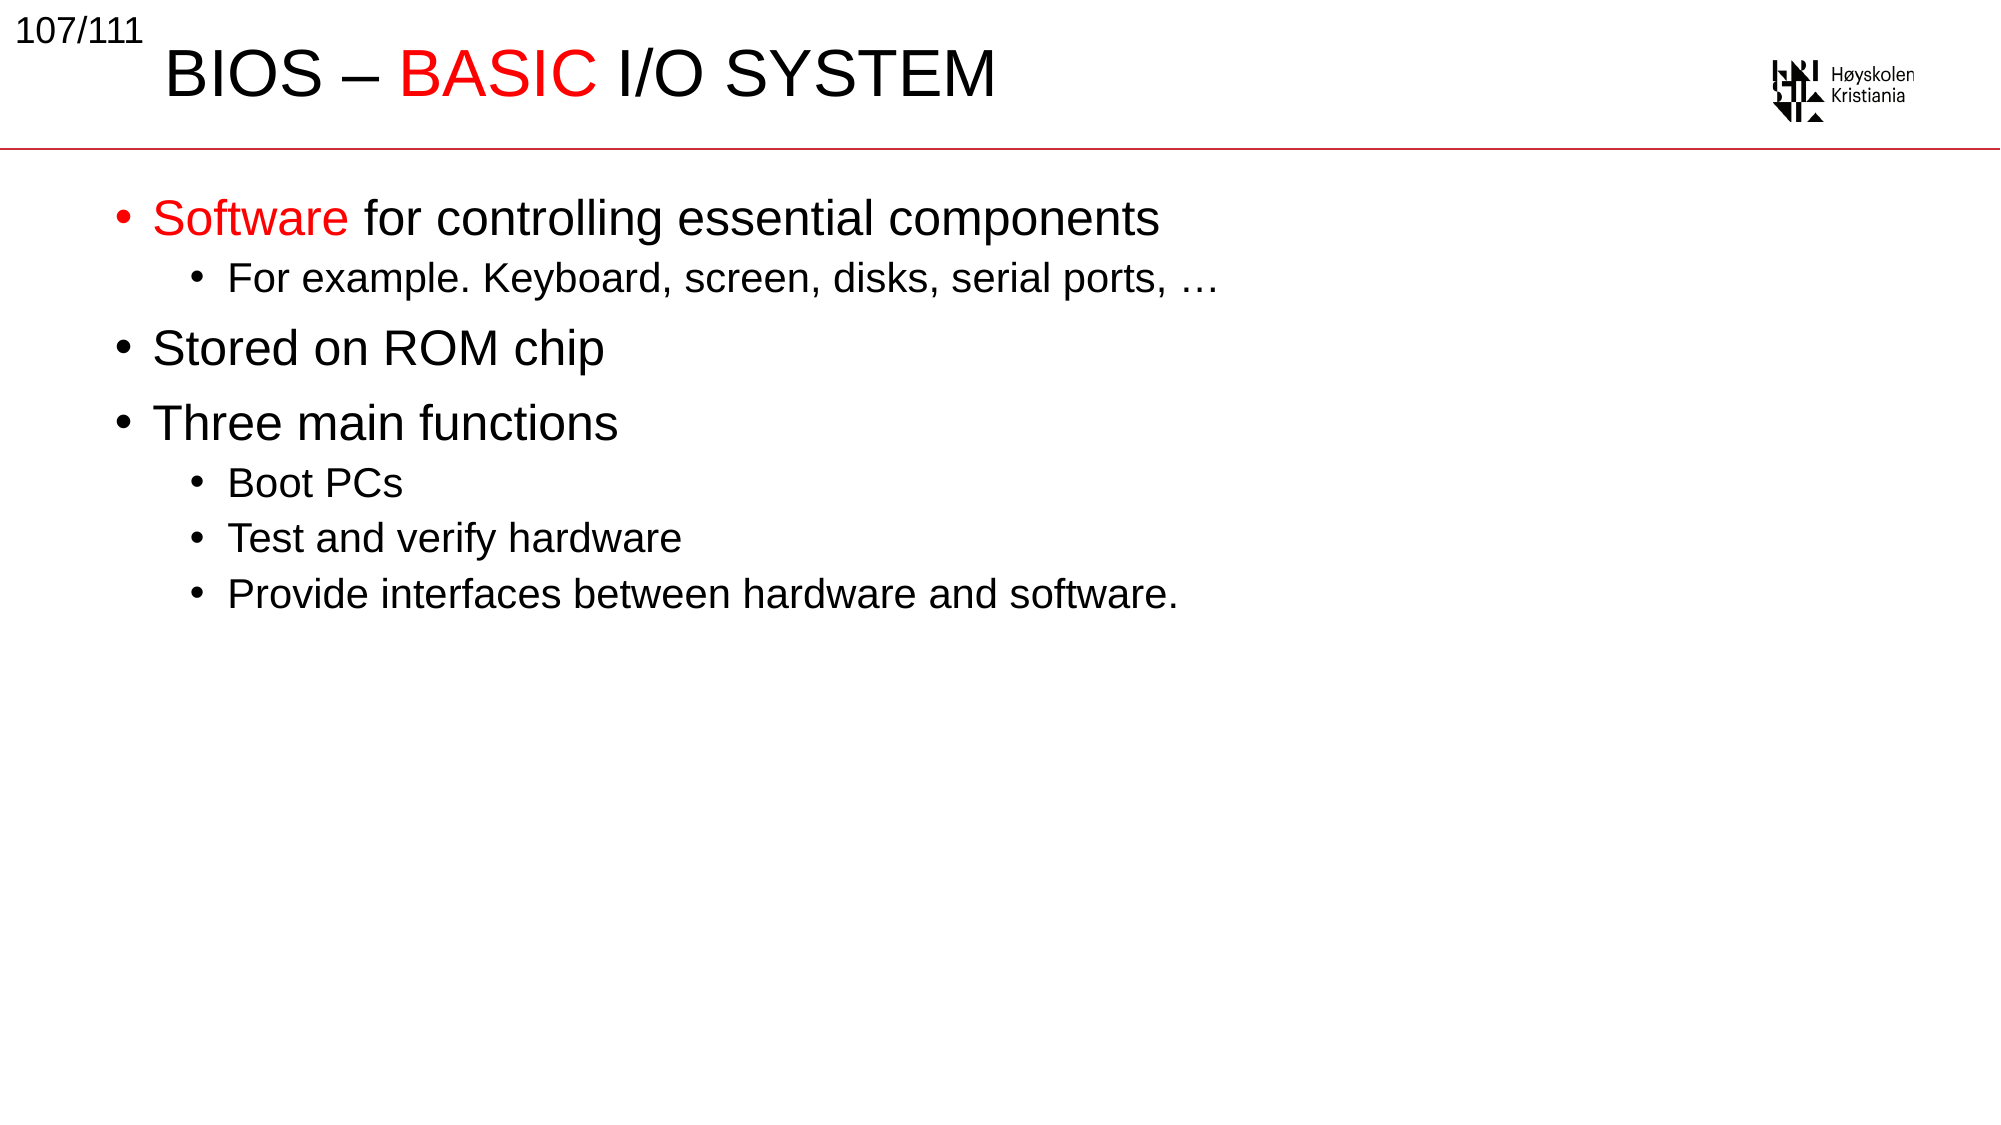

107/111
# BIOS – BASIC I/O SYSTEM
Software for controlling essential components
For example. Keyboard, screen, disks, serial ports, …
Stored on ROM chip
Three main functions
Boot PCs
Test and verify hardware
Provide interfaces between hardware and software.